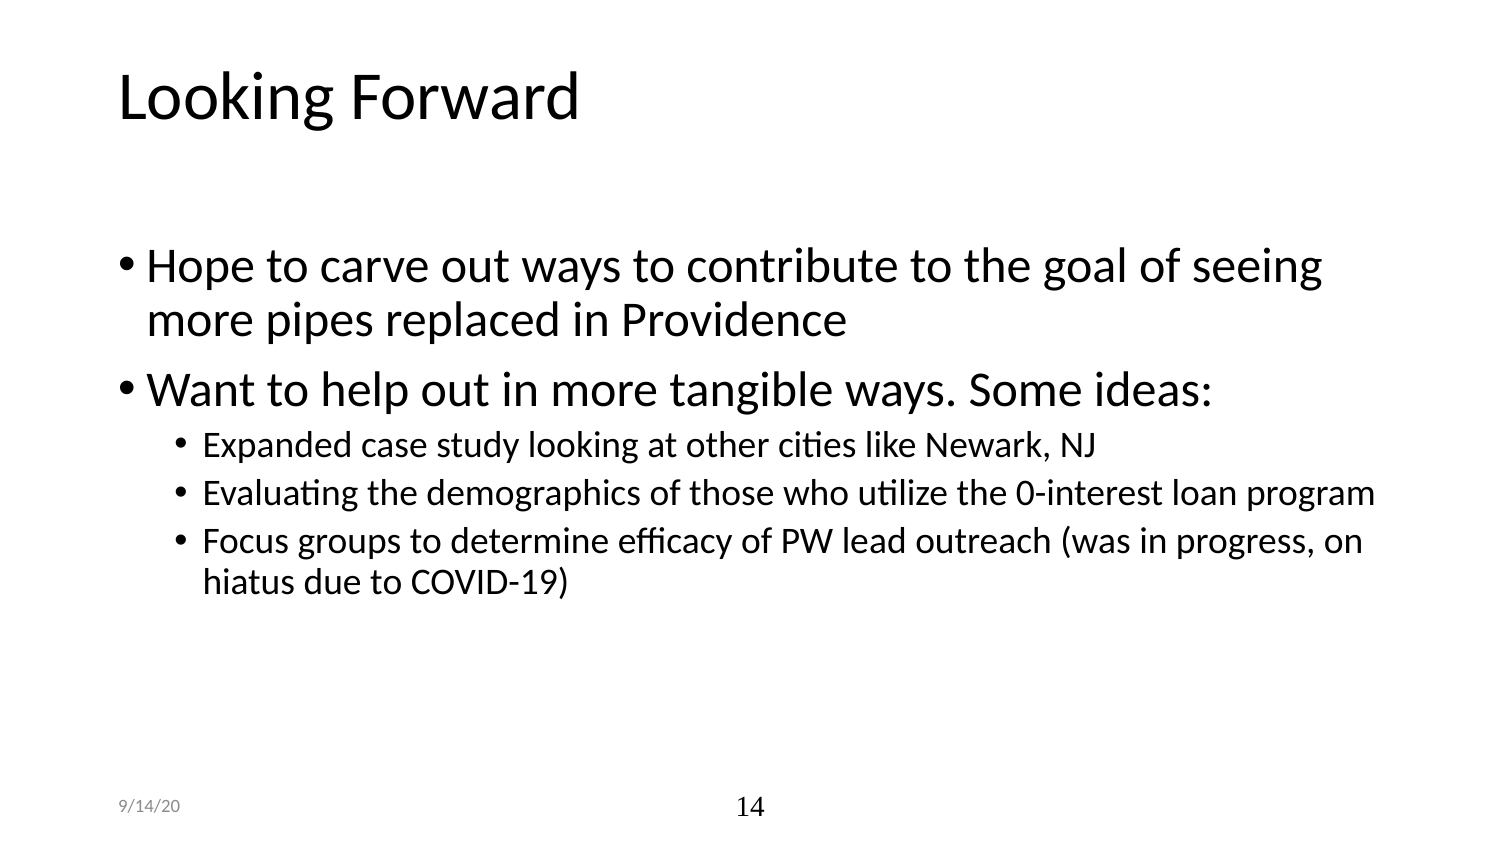

# Looking Forward
Hope to carve out ways to contribute to the goal of seeing more pipes replaced in Providence
Want to help out in more tangible ways. Some ideas:
Expanded case study looking at other cities like Newark, NJ
Evaluating the demographics of those who utilize the 0-interest loan program
Focus groups to determine efficacy of PW lead outreach (was in progress, on hiatus due to COVID-19)

9/14/20
14